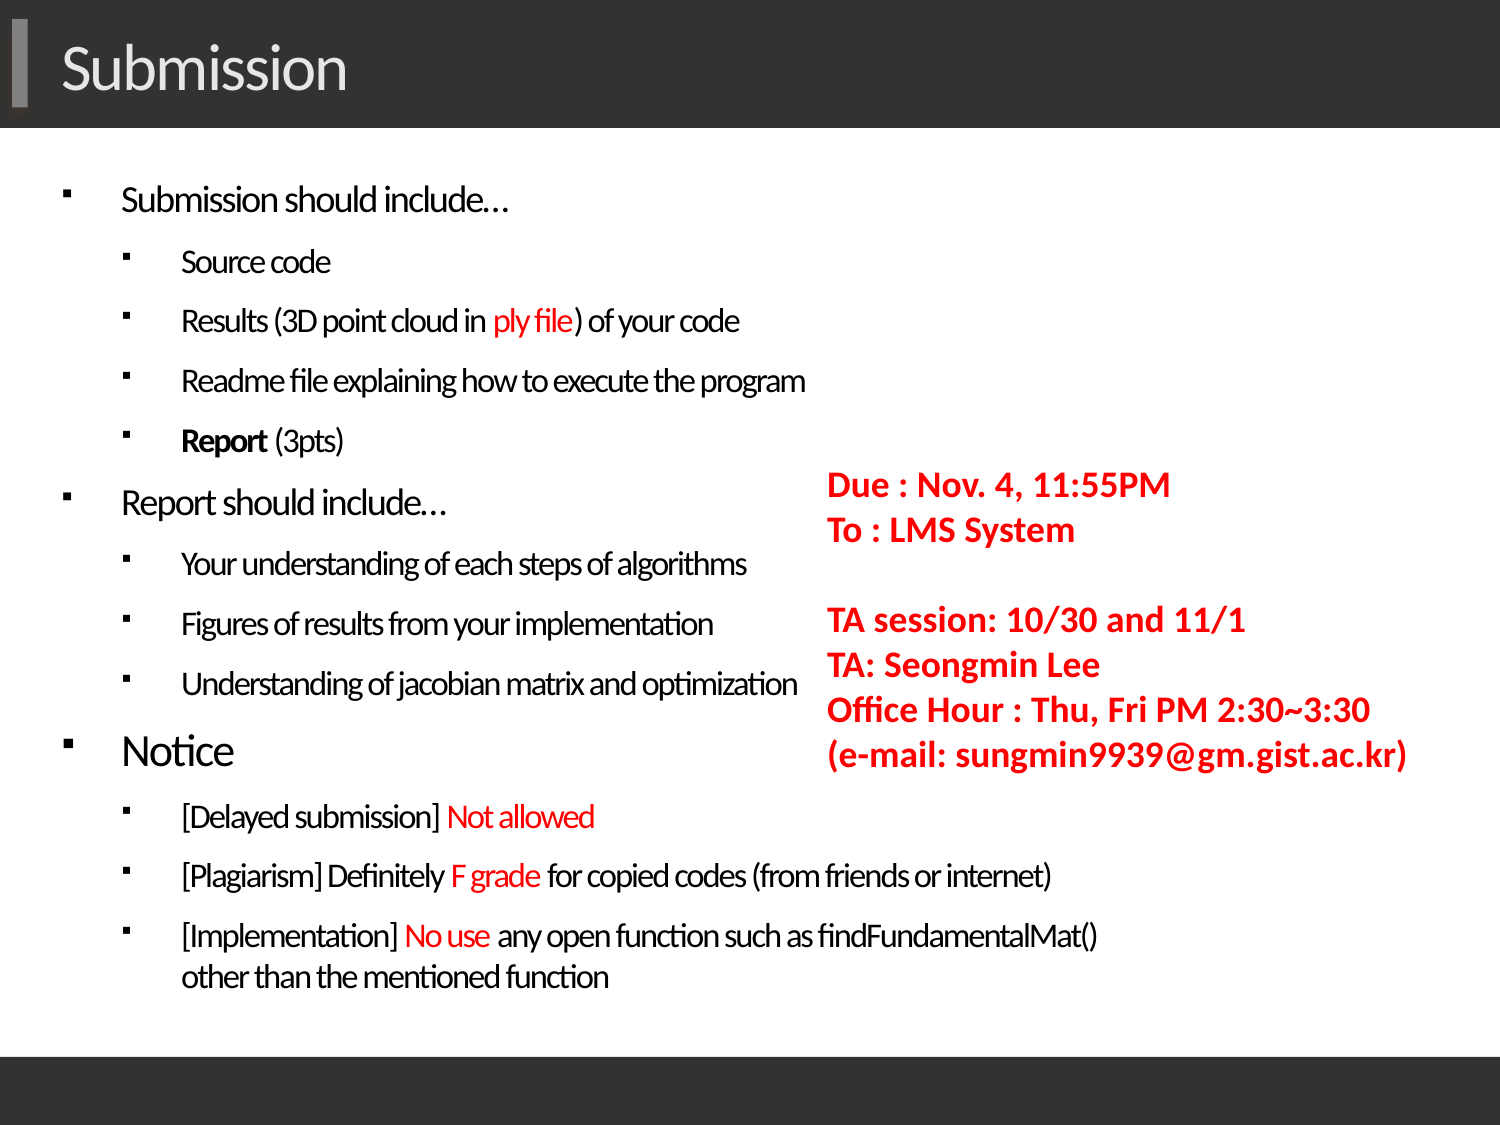

# Submission
Submission should include…
Source code
Results (3D point cloud in ply file) of your code
Readme file explaining how to execute the program
Report (3pts)
Report should include…
Your understanding of each steps of algorithms
Figures of results from your implementation
Understanding of jacobian matrix and optimization
Notice
[Delayed submission] Not allowed
[Plagiarism] Definitely F grade for copied codes (from friends or internet)
[Implementation] No use any open function such as findFundamentalMat()
other than the mentioned function

Due : Nov. 4, 11:55PM
To : LMS System
TA session: 10/30 and 11/1
TA: Seongmin Lee
Office Hour : Thu, Fri PM 2:30~3:30
(e-mail: sungmin9939@gm.gist.ac.kr)